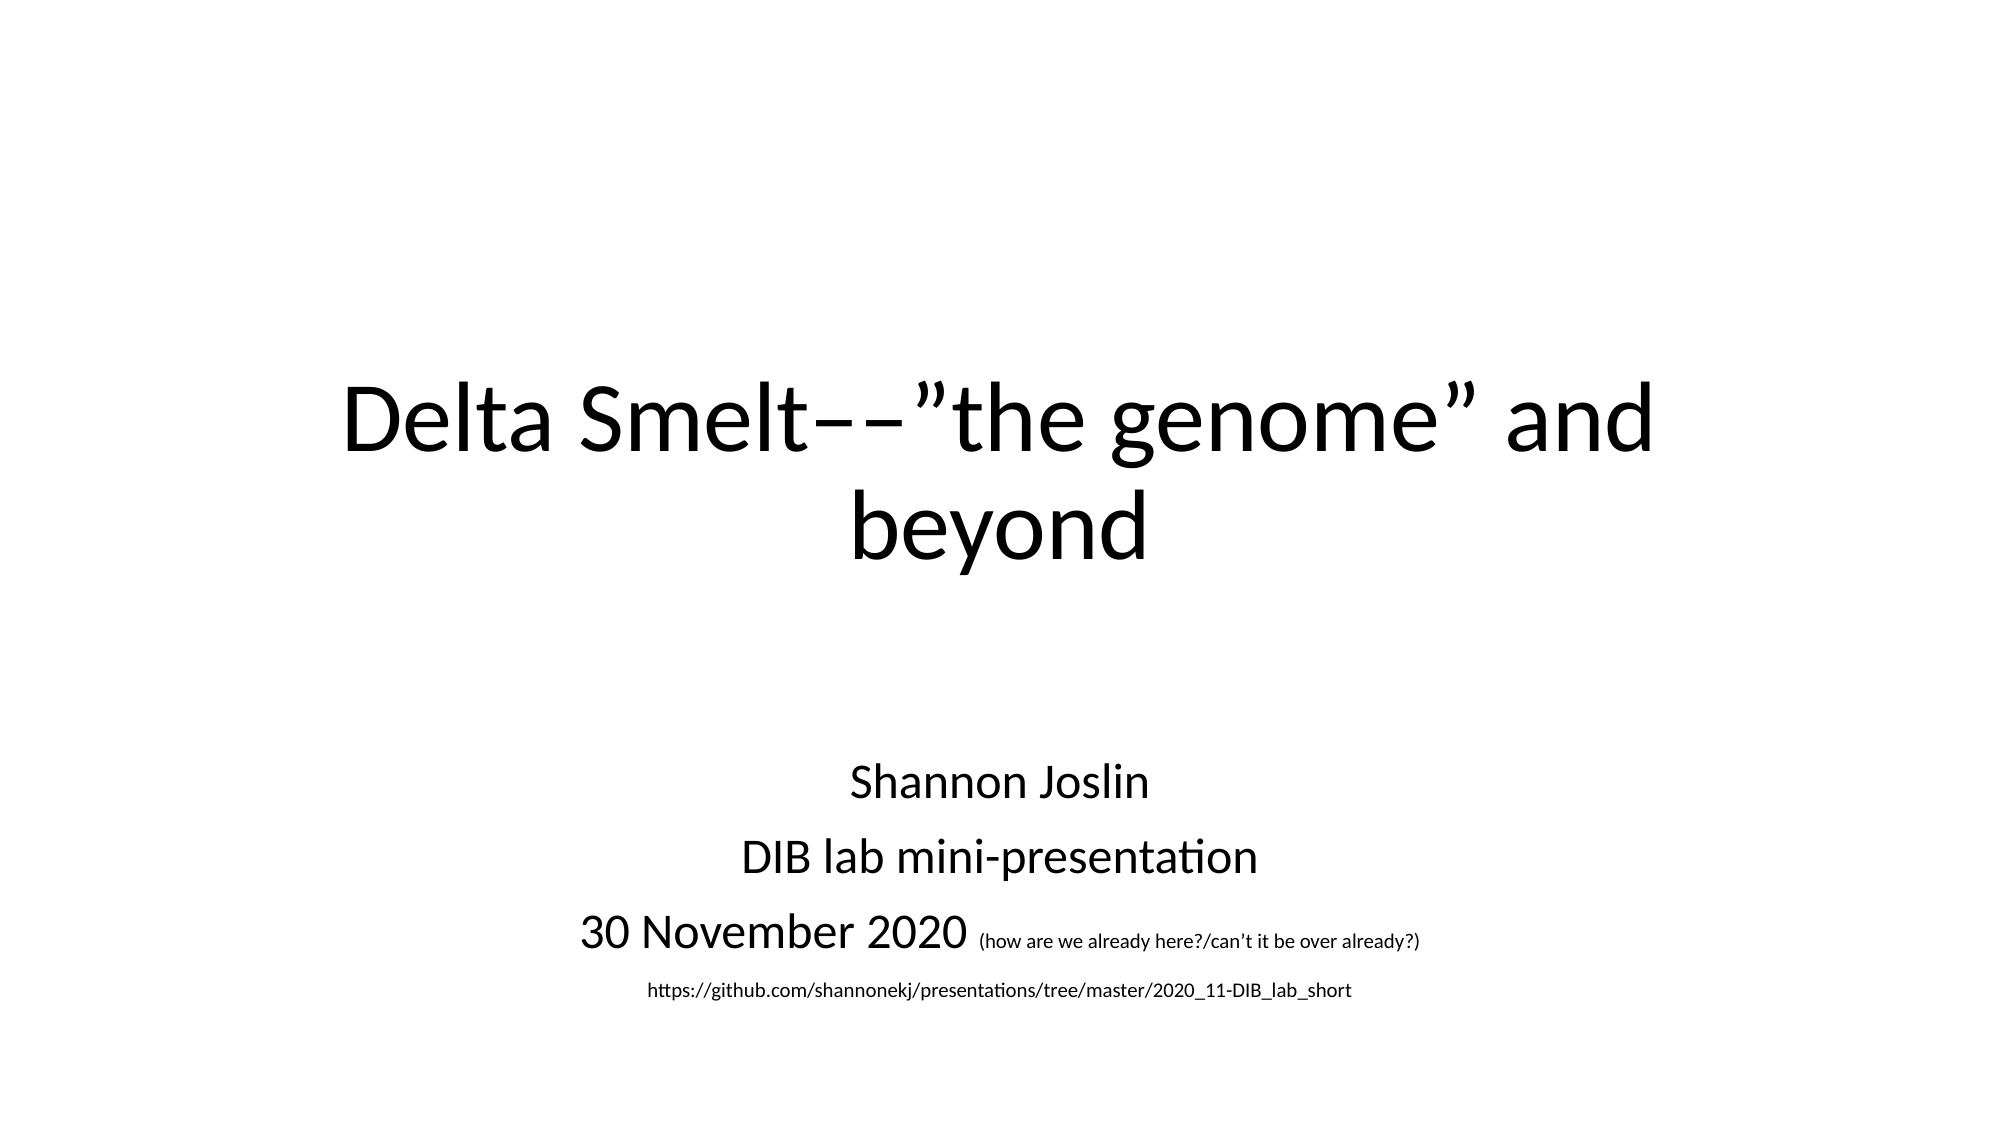

# Delta Smelt––”the genome” and beyond
Shannon Joslin
DIB lab mini-presentation
30 November 2020 (how are we already here?/can’t it be over already?)
https://github.com/shannonekj/presentations/tree/master/2020_11-DIB_lab_short